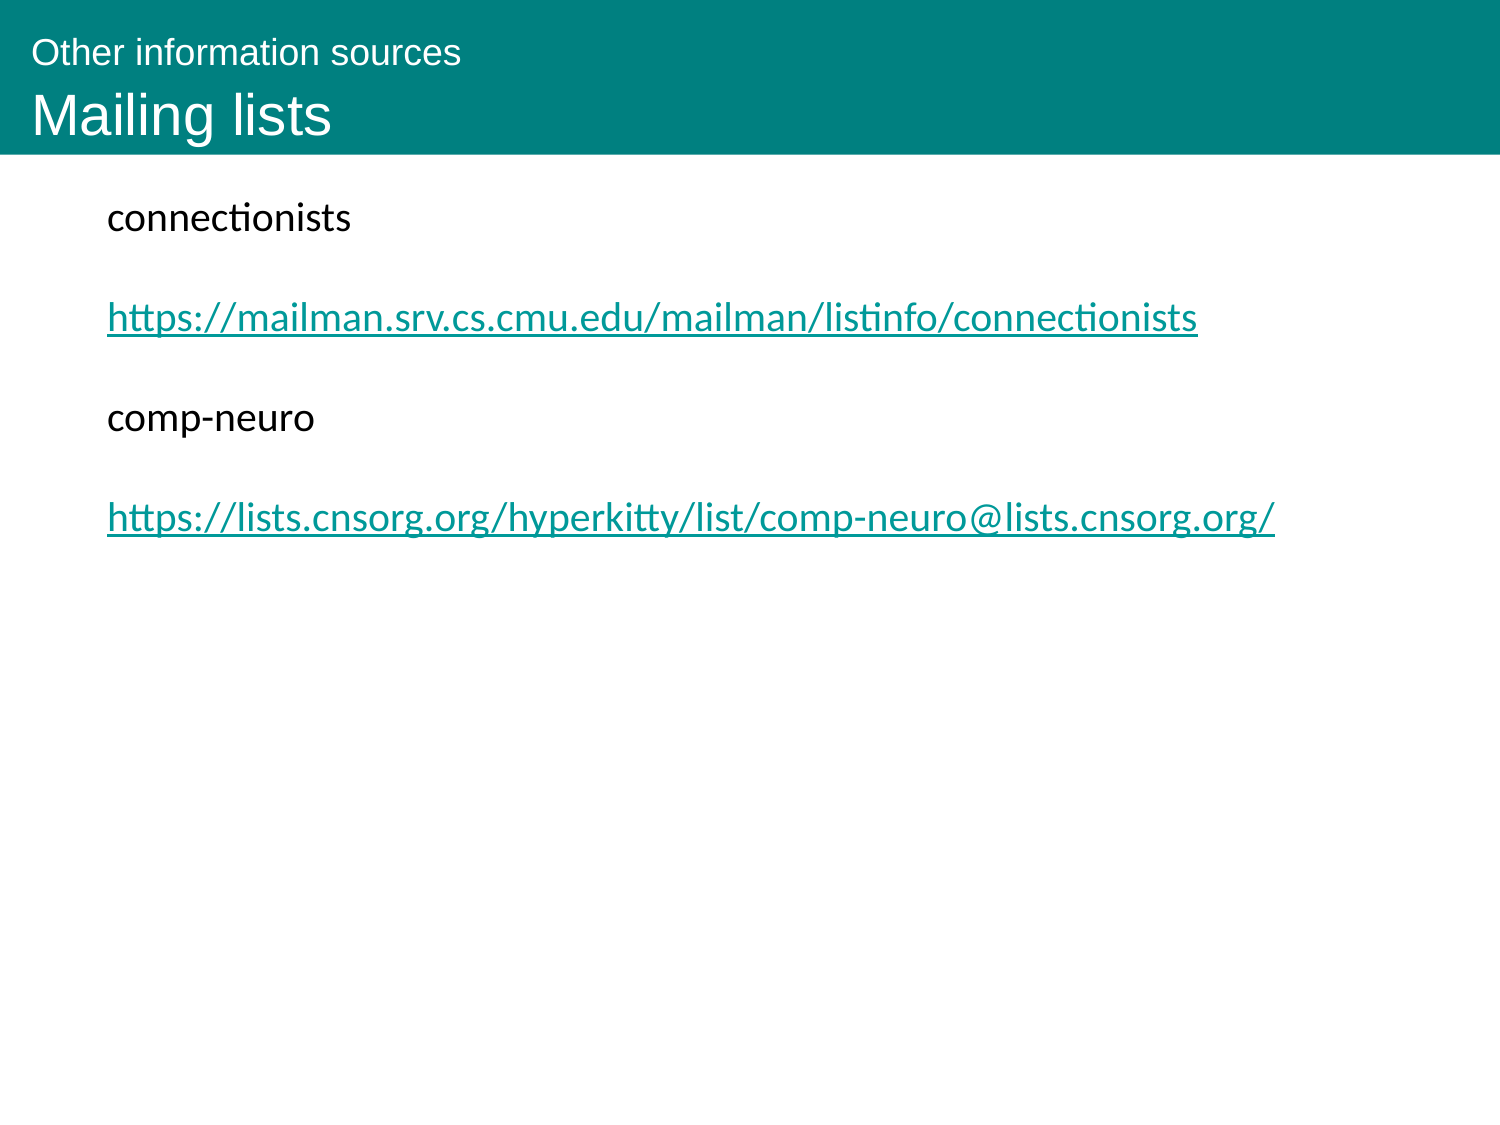

Other information sources
 Mailing lists
connectionists

https://mailman.srv.cs.cmu.edu/mailman/listinfo/connectionists

comp-neuro

https://lists.cnsorg.org/hyperkitty/list/comp-neuro@lists.cnsorg.org/